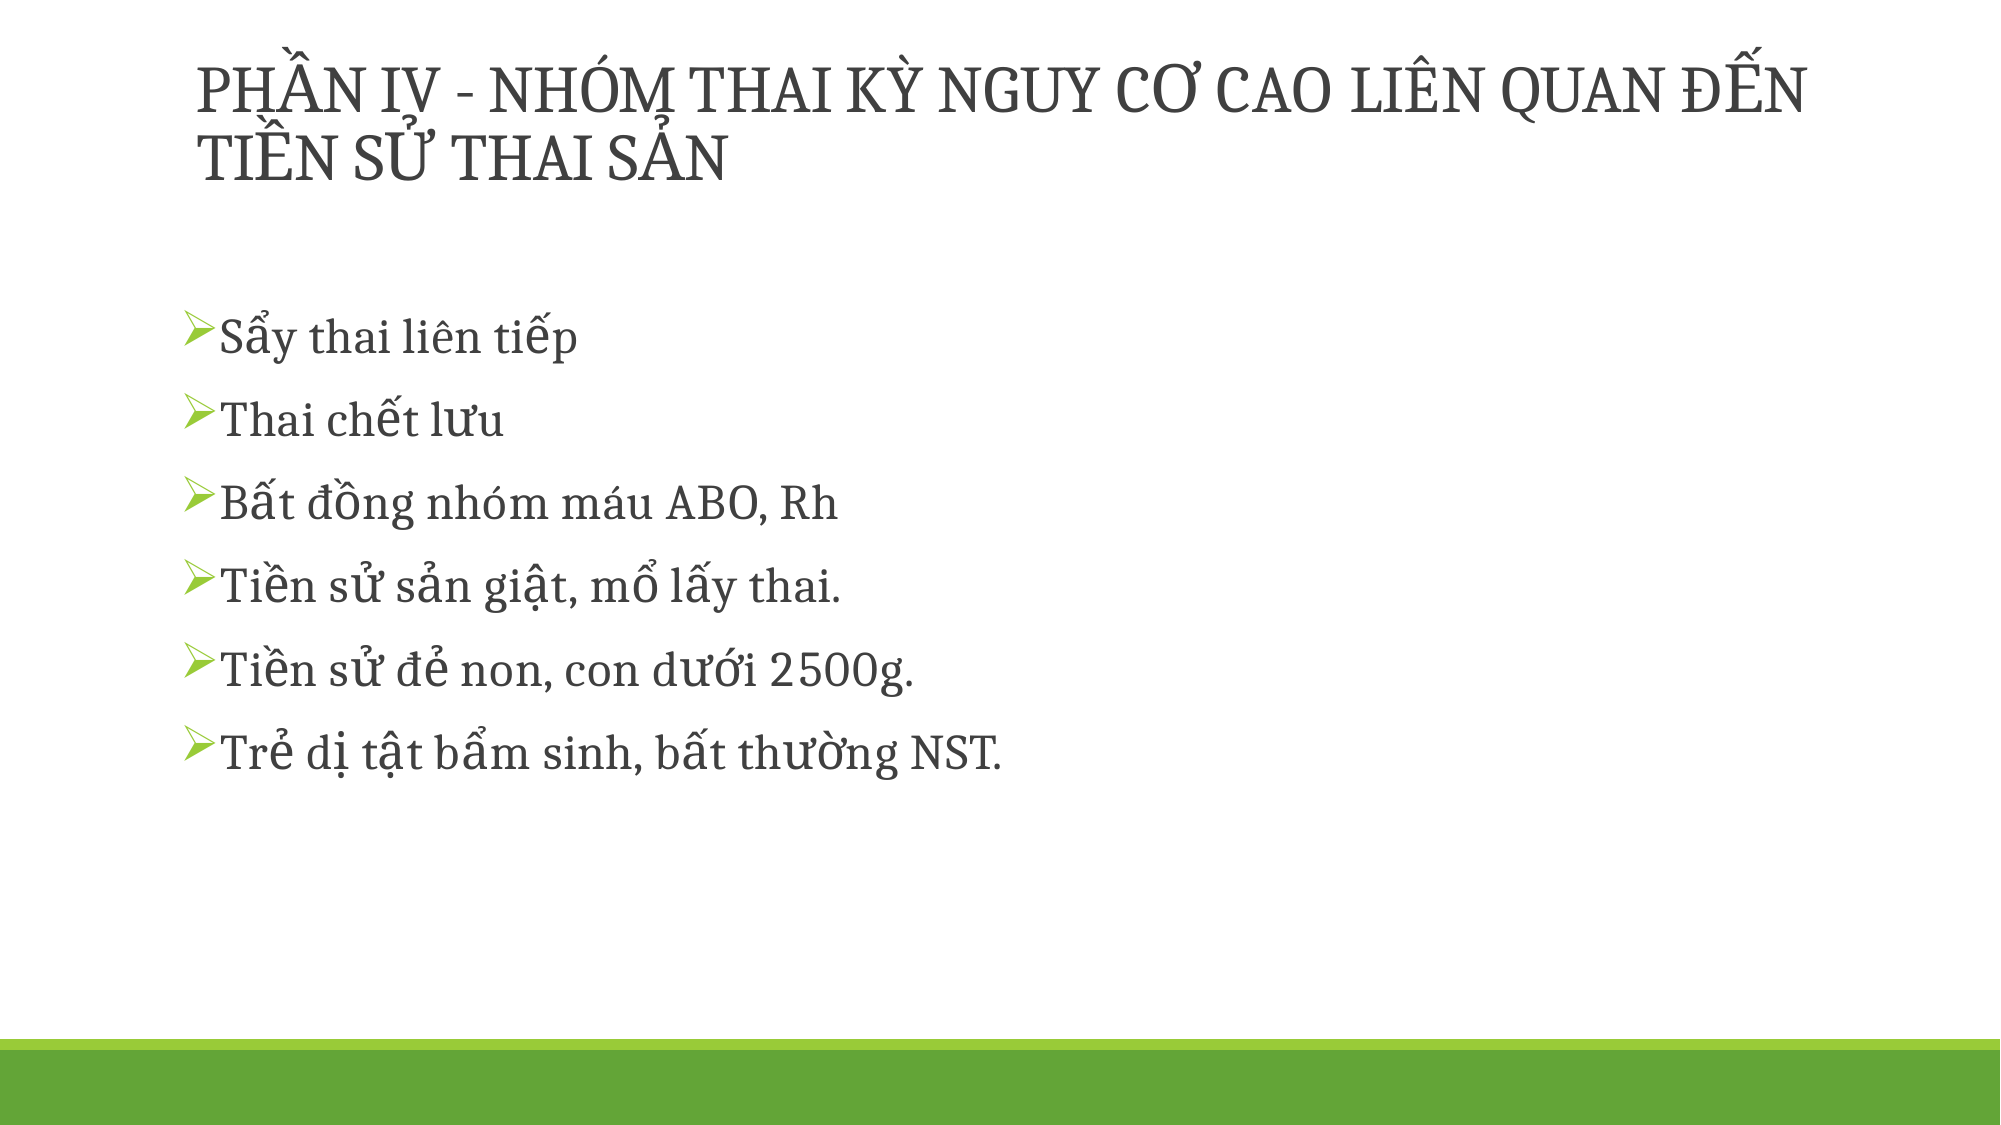

# PHẦN IV - NHÓM THAI KỲ NGUY CƠ CAO LIÊN QUAN ĐẾN TIỀN SỬ THAI SẢN
Sẩy thai liên tiếp
Thai chết lưu
Bất đồng nhóm máu ABO, Rh
Tiền sử sản giật, mổ lấy thai.
Tiền sử đẻ non, con dưới 2500g.
Trẻ dị tật bẩm sinh, bất thường NST.